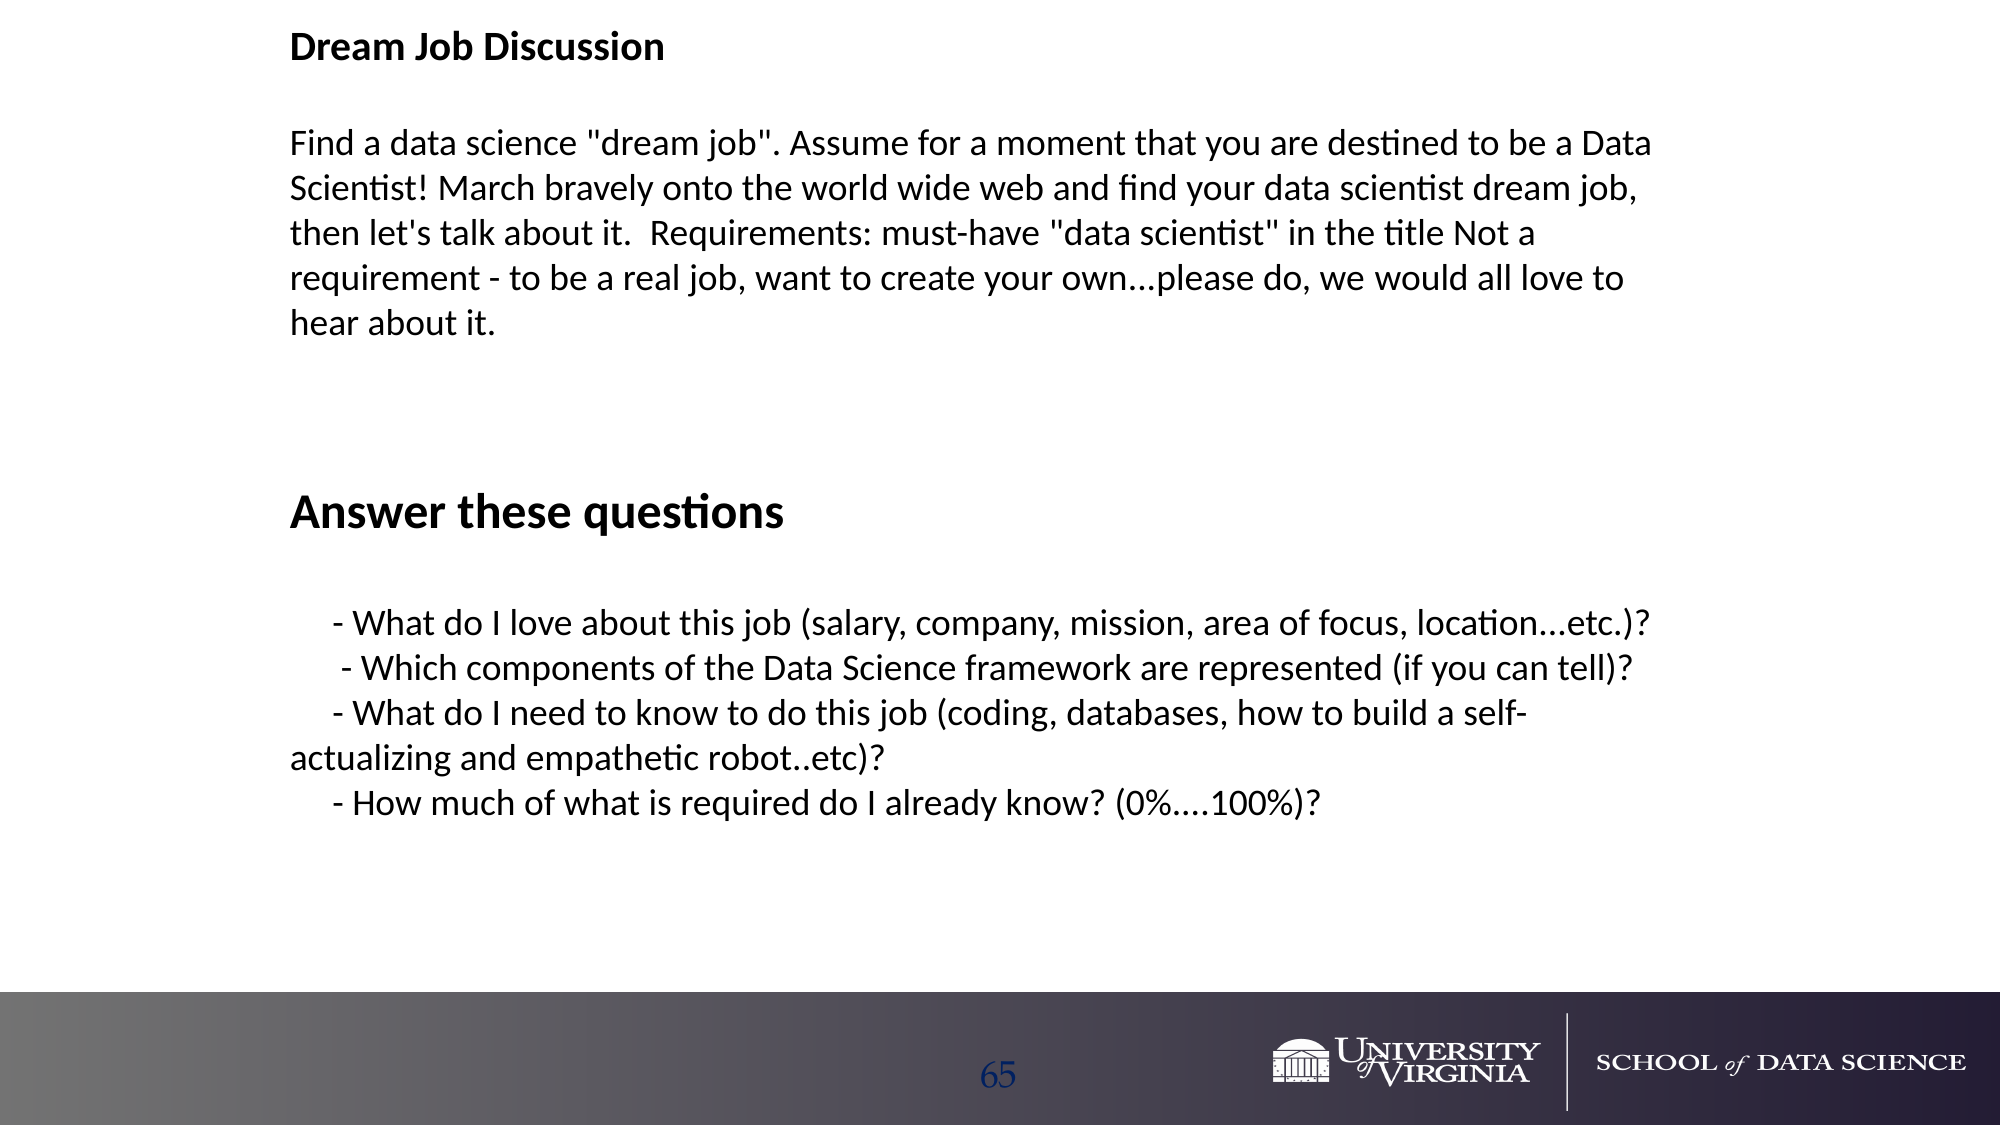

Dream Job Discussion

Find a data science "dream job". Assume for a moment that you are destined to be a Data Scientist! March bravely onto the world wide web and find your data scientist dream job, then let's talk about it.  Requirements: must-have "data scientist" in the title Not a requirement - to be a real job, want to create your own...please do, we would all love to hear about it.

Answer these questions

     - What do I love about this job (salary, company, mission, area of focus, location...etc.)?
      - Which components of the Data Science framework are represented (if you can tell)?
     - What do I need to know to do this job (coding, databases, how to build a self-actualizing and empathetic robot..etc)?
     - How much of what is required do I already know? (0%....100%)?